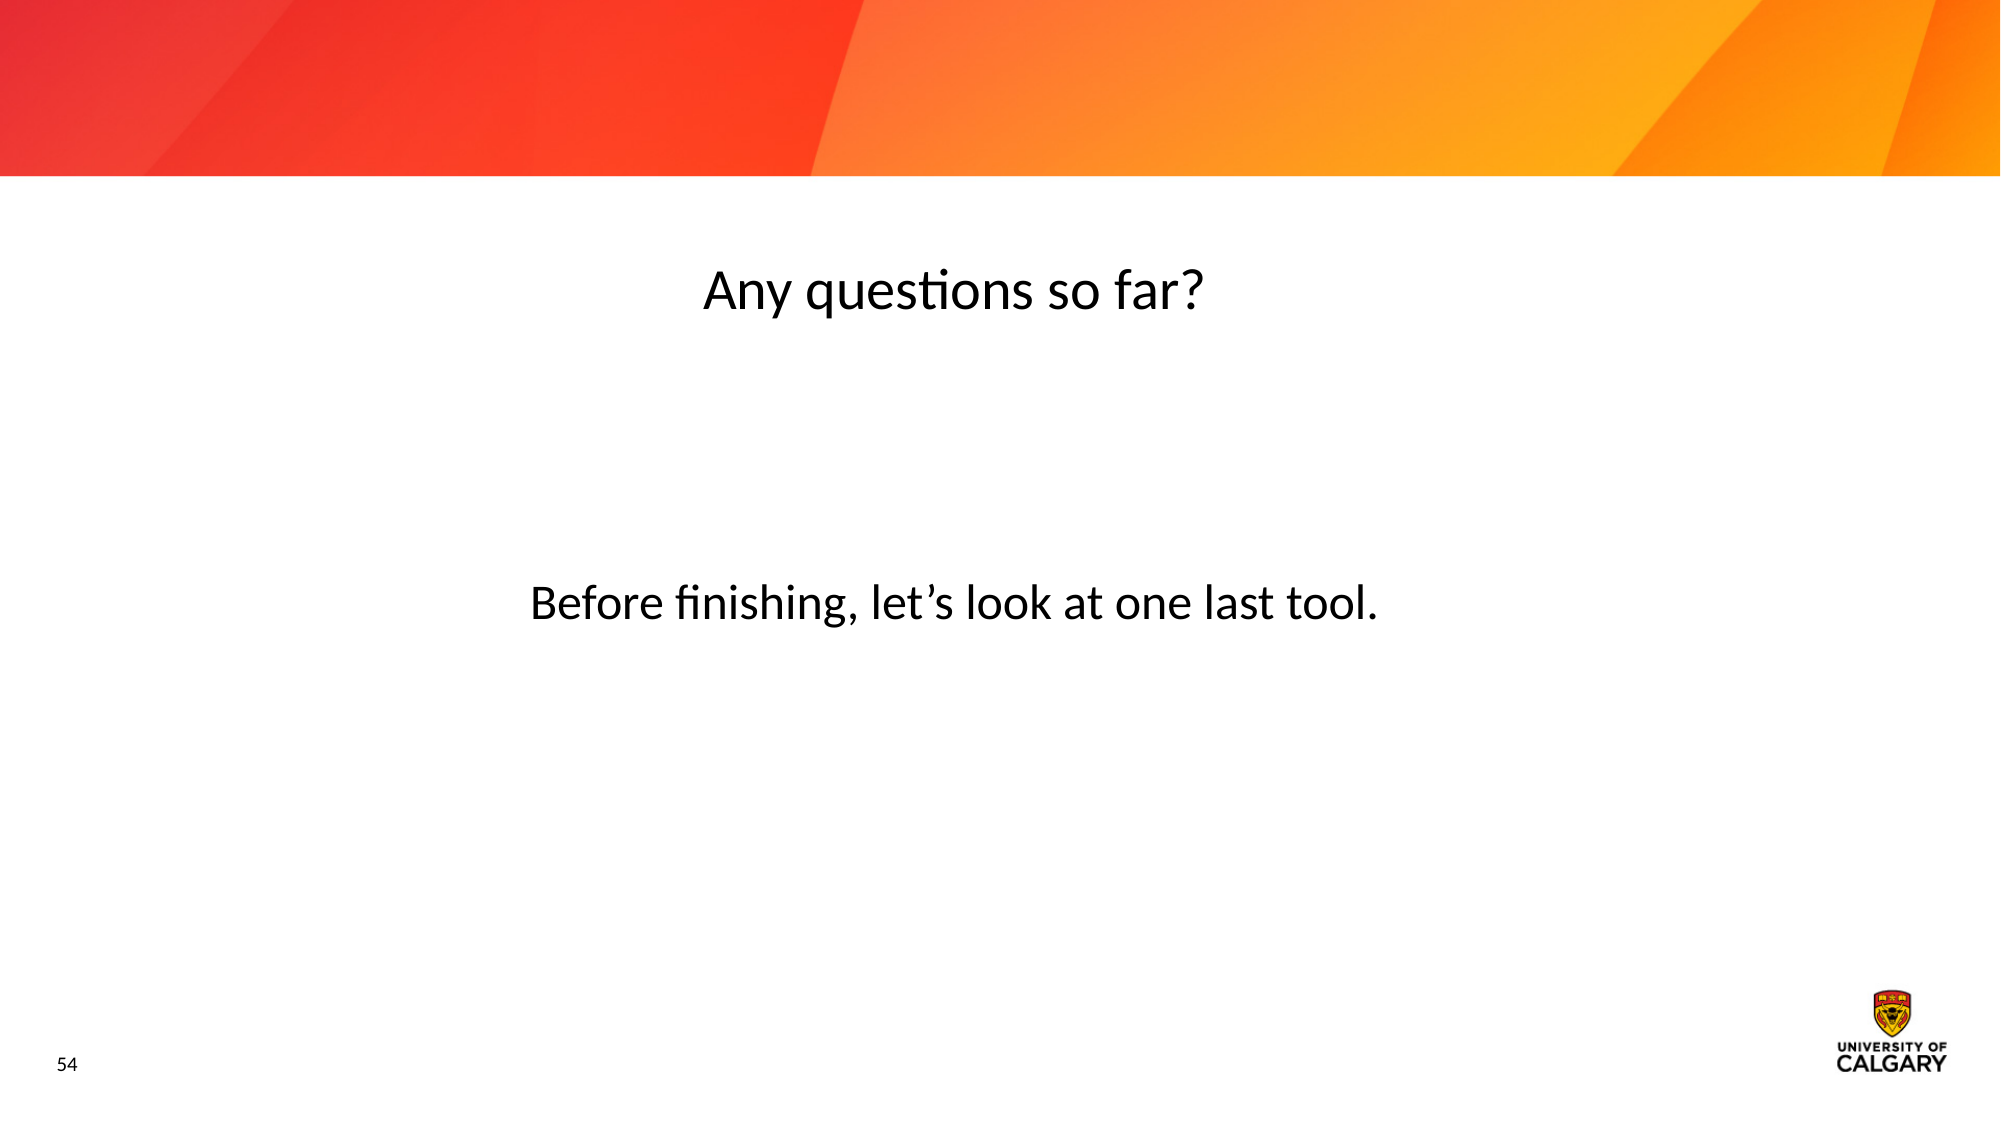

#
Any questions so far?

Before finishing, let’s look at one last tool.
54